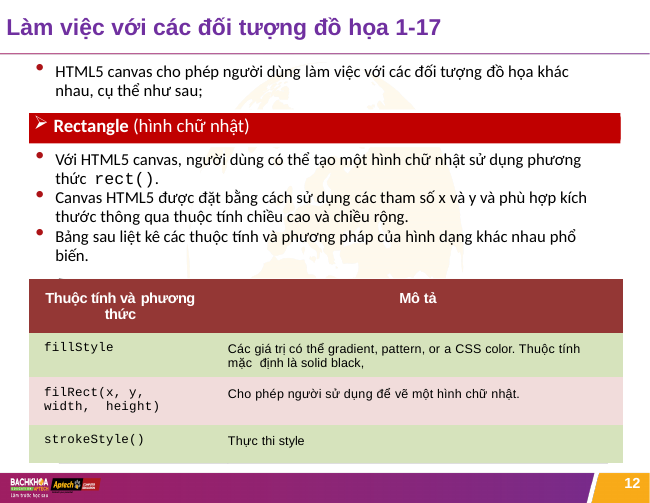

# Làm việc với các đối tượng đồ họa 1-17
HTML5 canvas cho phép người dùng làm việc với các đối tượng đồ họa khác  nhau, cụ thể như sau;
Rectangle (hình chữ nhật)
Với HTML5 canvas, người dùng có thể tạo một hình chữ nhật sử dụng phương  thức rect().
Canvas HTML5 được đặt bằng cách sử dụng các tham số x và y và phù hợp kích  thước thông qua thuộc tính chiều cao và chiều rộng.
Bảng sau liệt kê các thuộc tính và phương pháp của hình dạng khác nhau phổ  biến.

| Thuộc tính và phương thức | Mô tả |
| --- | --- |
| fillStyle | Các giá trị có thể gradient, pattern, or a CSS color. Thuộc tính mặc định là solid black, |
| filRect(x, y, width, height) | Cho phép người sử dụng để vẽ một hình chữ nhật. |
| strokeStyle() | Thực thi style |
12